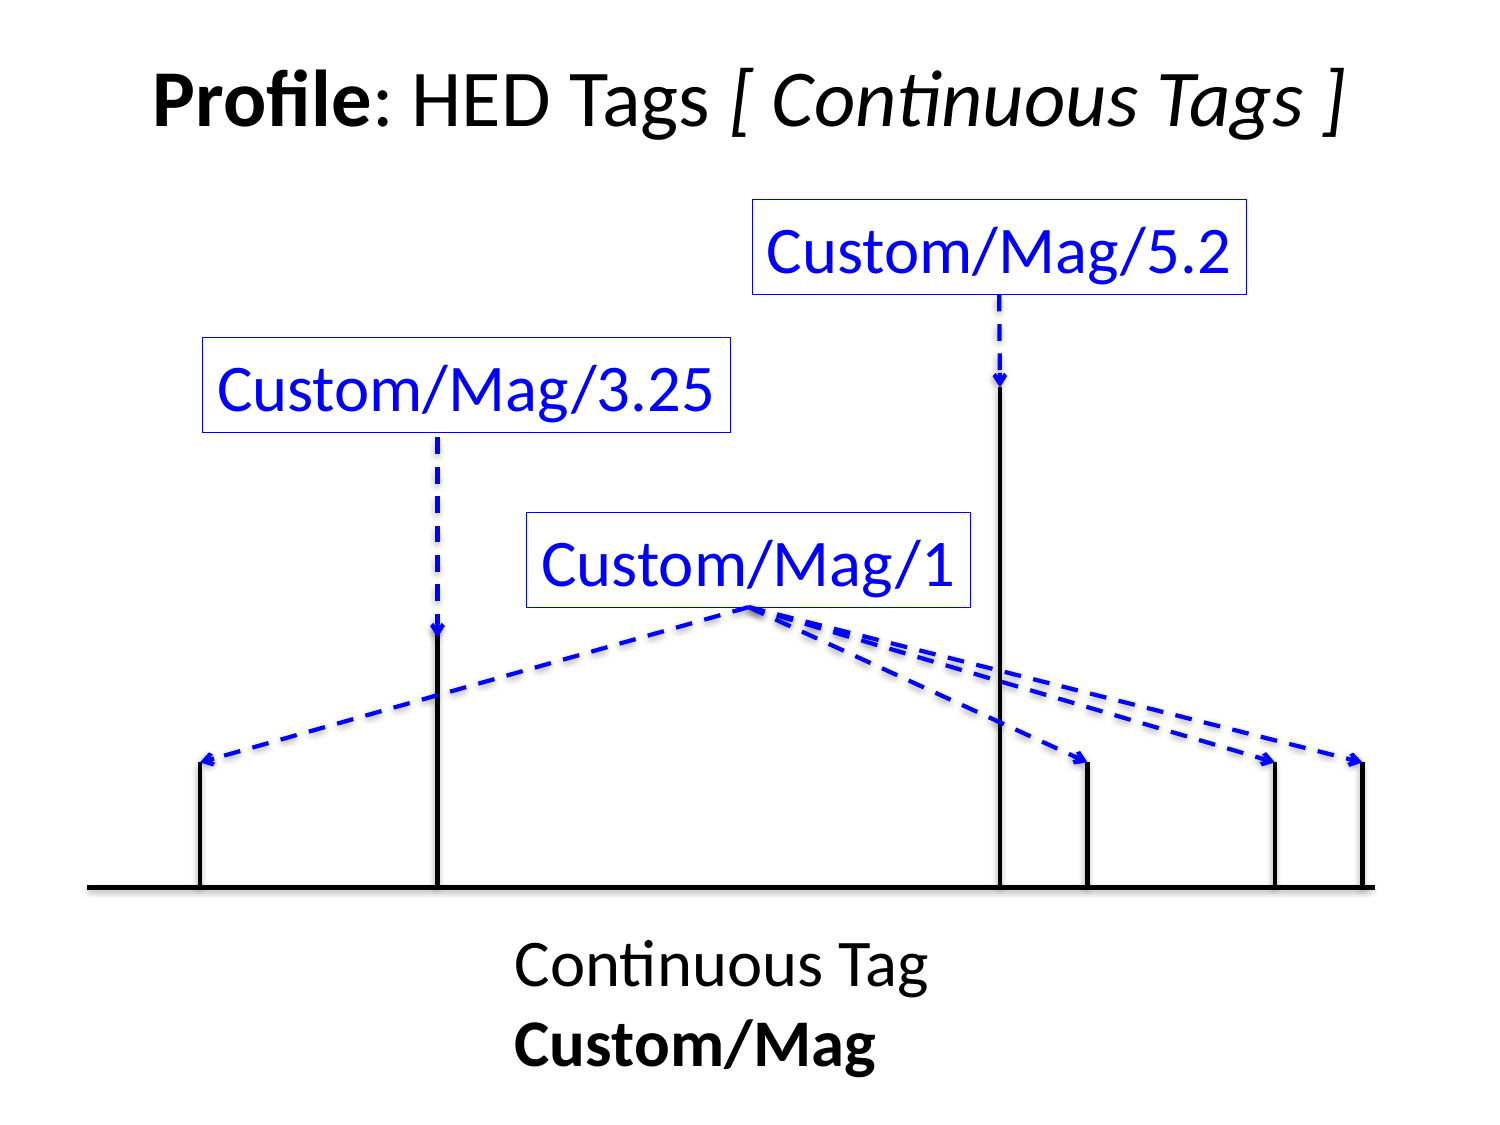

# Profile: HED Tags [ Continuous Tags ]
Custom/Mag/5.2
Custom/Mag/3.25
Custom/Mag/1
Continuous Tag
Custom/Mag